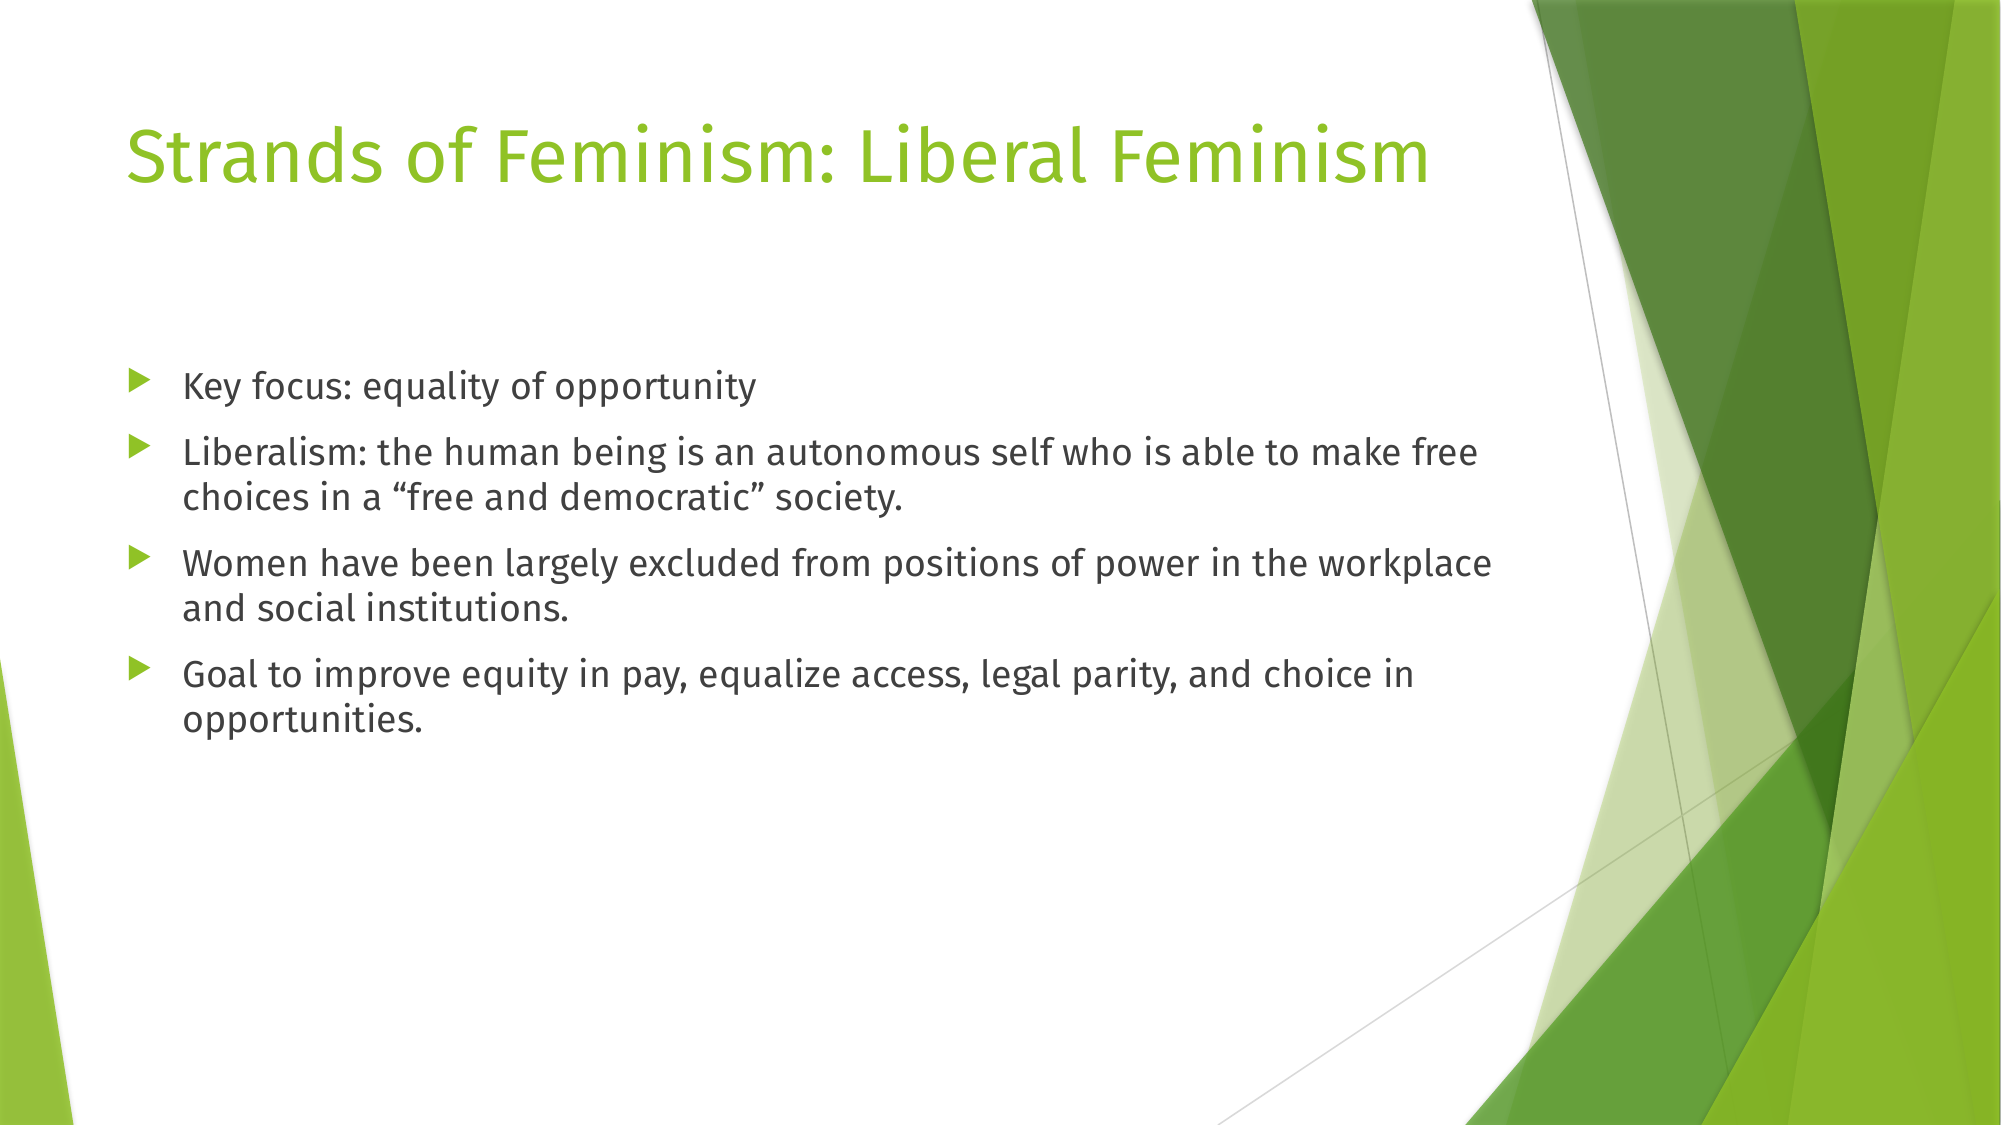

# Strands of Feminism: Liberal Feminism
Key focus: equality of opportunity
Liberalism: the human being is an autonomous self who is able to make free choices in a “free and democratic” society.
Women have been largely excluded from positions of power in the workplace and social institutions.
Goal to improve equity in pay, equalize access, legal parity, and choice in opportunities.